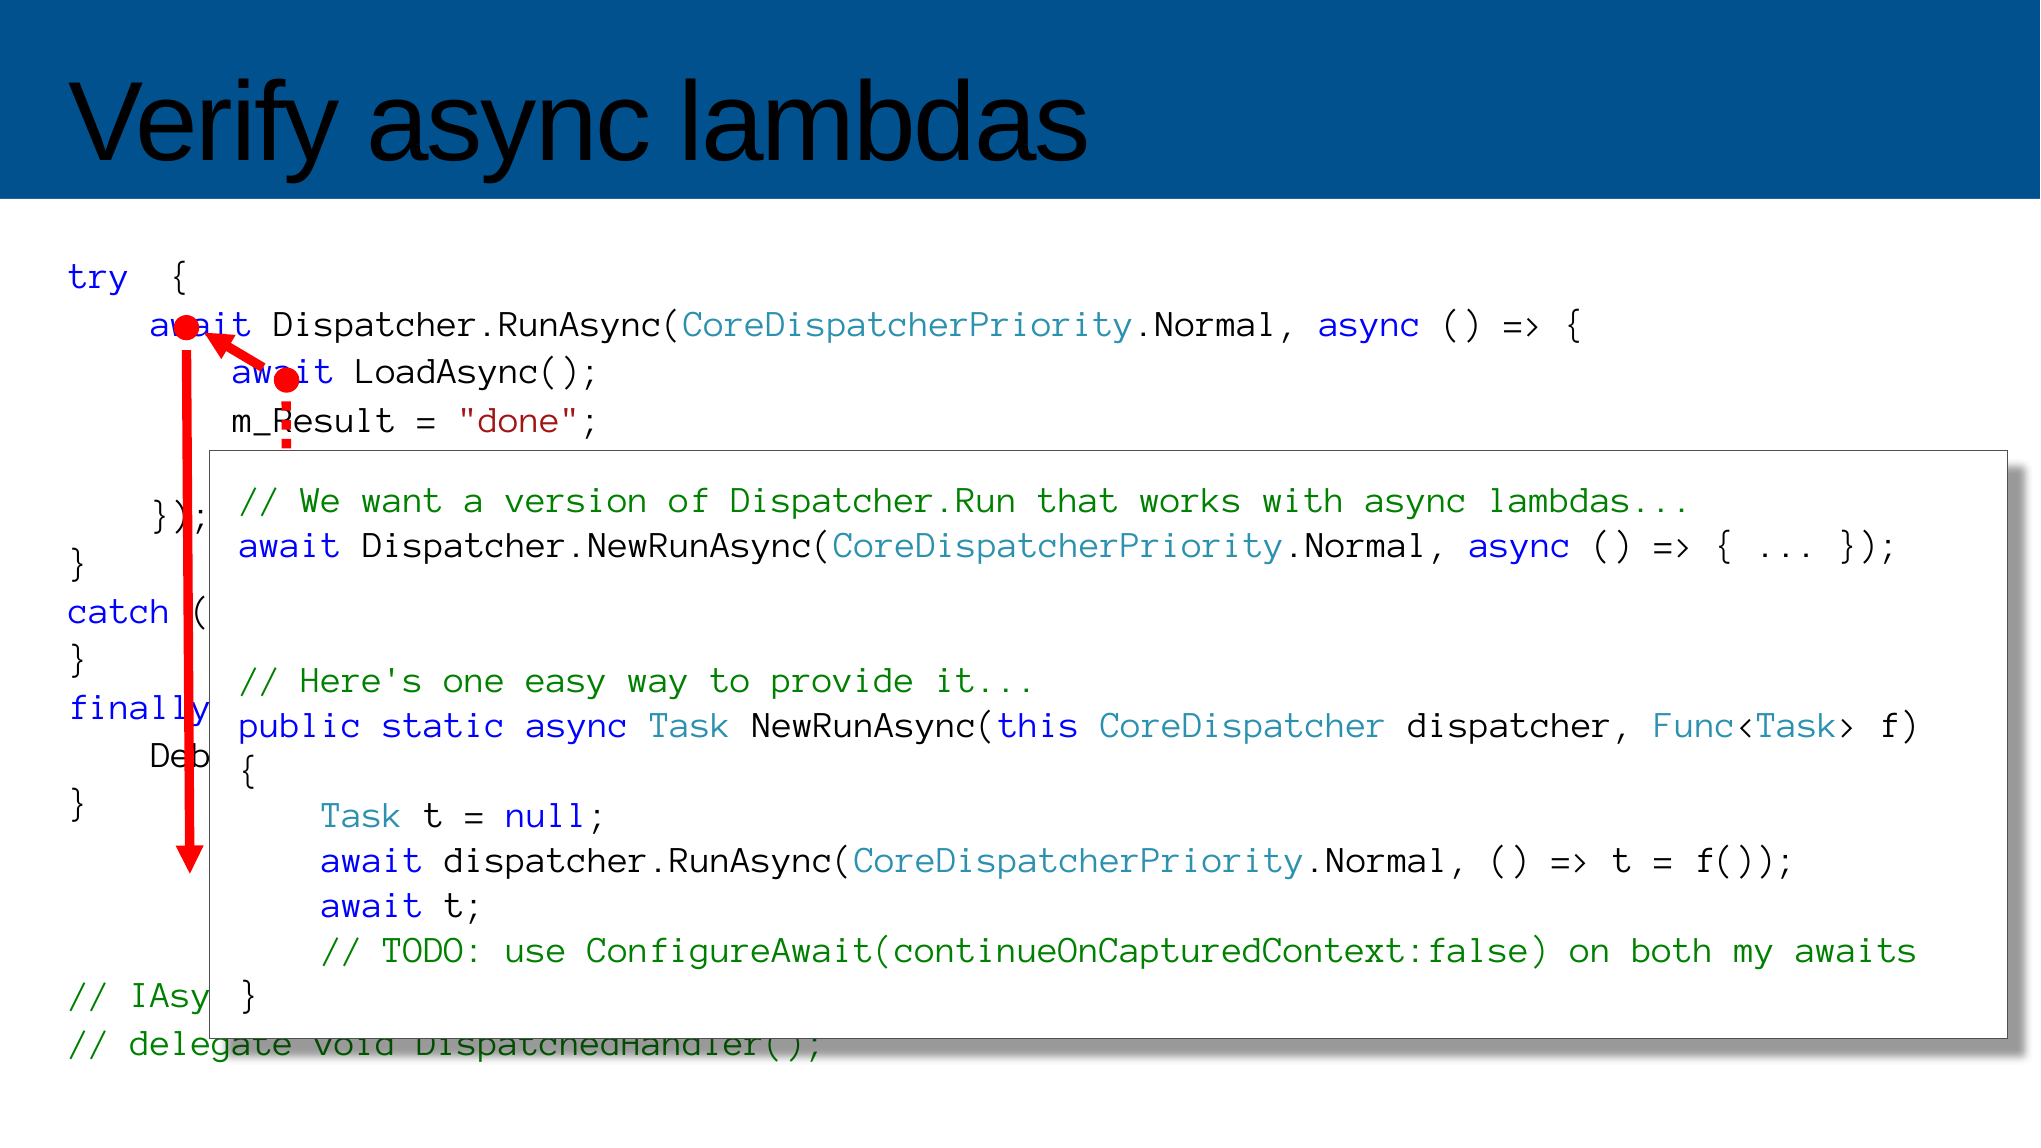

# Verify async lambdas
try  {
    await Dispatcher.RunAsync(CoreDispatcherPriority.Normal, async () => {
        await LoadAsync();
        m_Result = "done";
        throw new Exception();
    });
}
catch (Exception ex) {
}
finally {
    DebugPrint(m_Result);
}

// IAsyncAction RunAsync(CoreDispatcherPriority priority, DispatchedHandler agileCallback);
// delegate void DispatchedHandler();

// We want a version of Dispatcher.Run that works with async lambdas...
await Dispatcher.NewRunAsync(CoreDispatcherPriority.Normal, async () => { ... });

// Here's one easy way to provide it...
public static async Task NewRunAsync(this CoreDispatcher dispatcher, Func<Task> f)
{
    Task t = null;
    await dispatcher.RunAsync(CoreDispatcherPriority.Normal, () => t = f());
    await t;
    // TODO: use ConfigureAwait(continueOnCapturedContext:false) on both my awaits
}